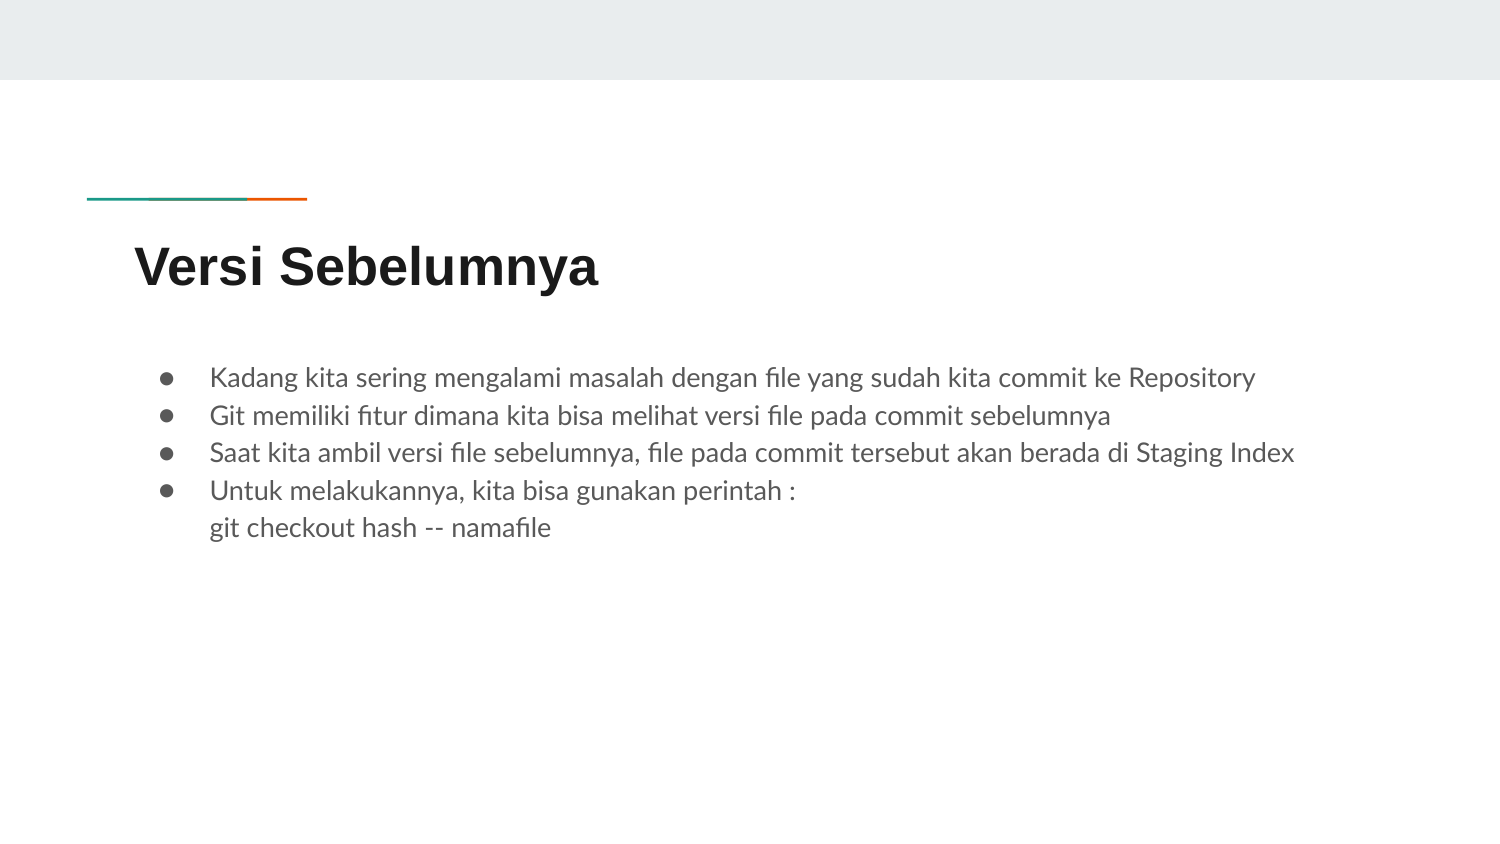

# Versi Sebelumnya
Kadang kita sering mengalami masalah dengan file yang sudah kita commit ke Repository
Git memiliki fitur dimana kita bisa melihat versi file pada commit sebelumnya
Saat kita ambil versi file sebelumnya, file pada commit tersebut akan berada di Staging Index
Untuk melakukannya, kita bisa gunakan perintah :
git checkout hash -- namafile